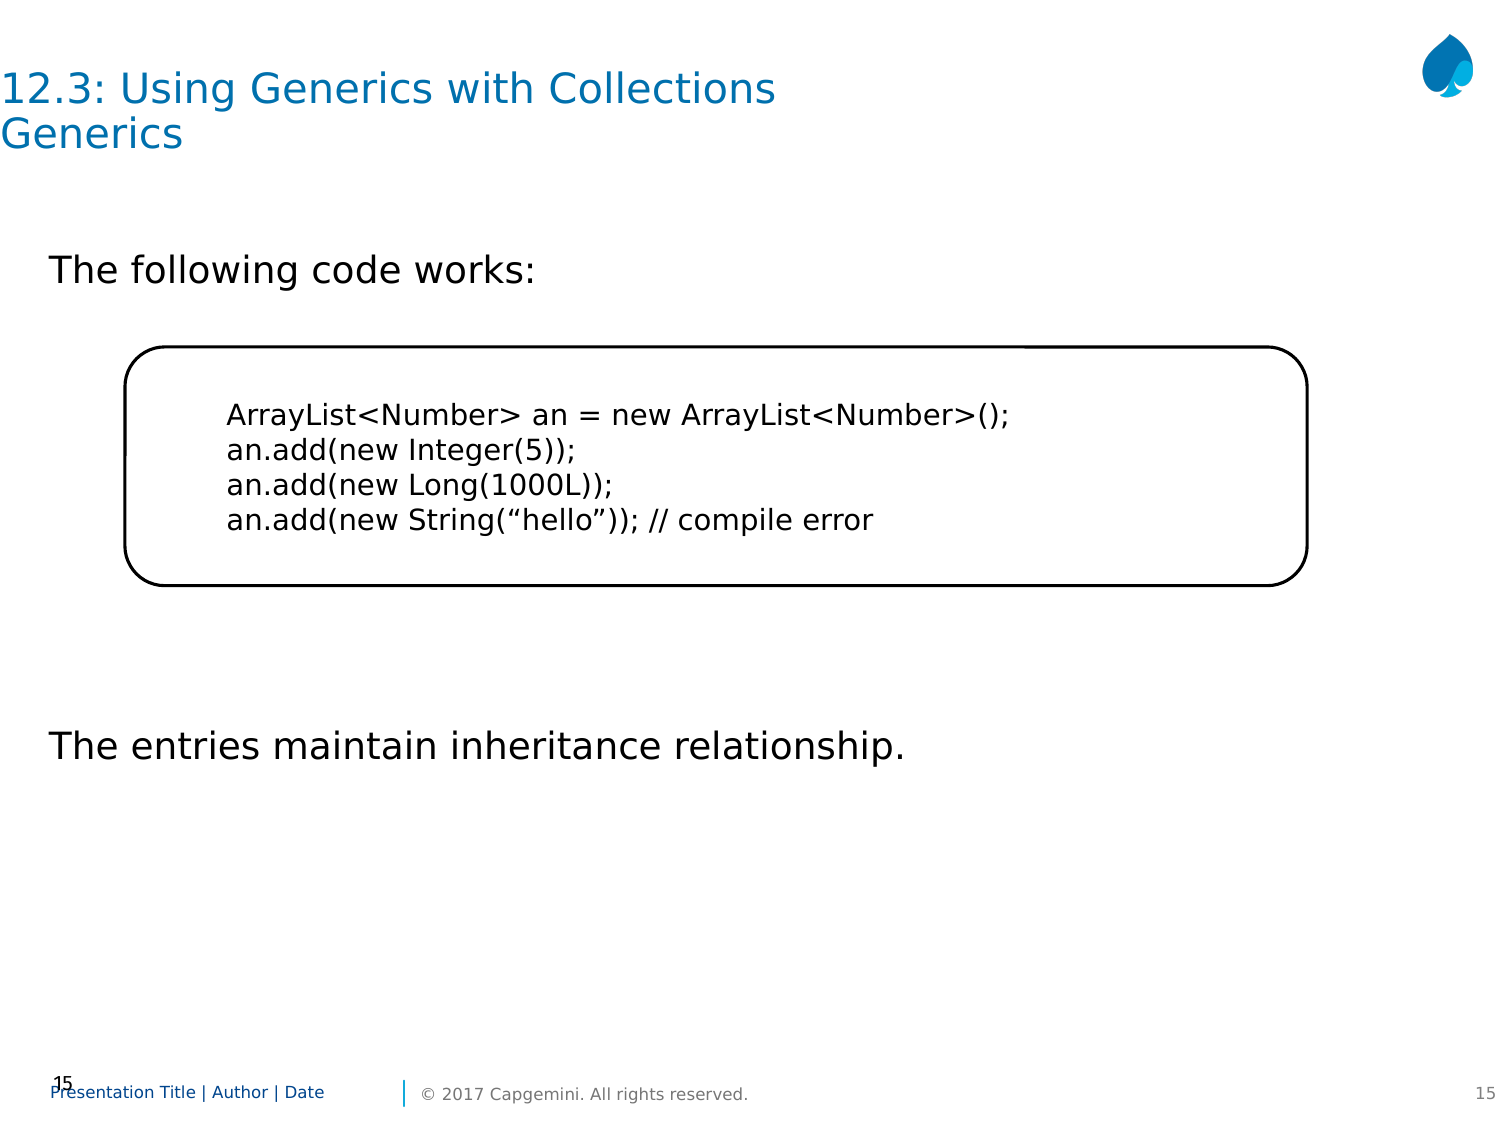

12.3: Using Generics with Collections
Generics
The following code works:

The entries maintain inheritance relationship.
ArrayList<Number> an = new ArrayList<Number>();
an.add(new Integer(5));
an.add(new Long(1000L));
an.add(new String(“hello”)); // compile error
15